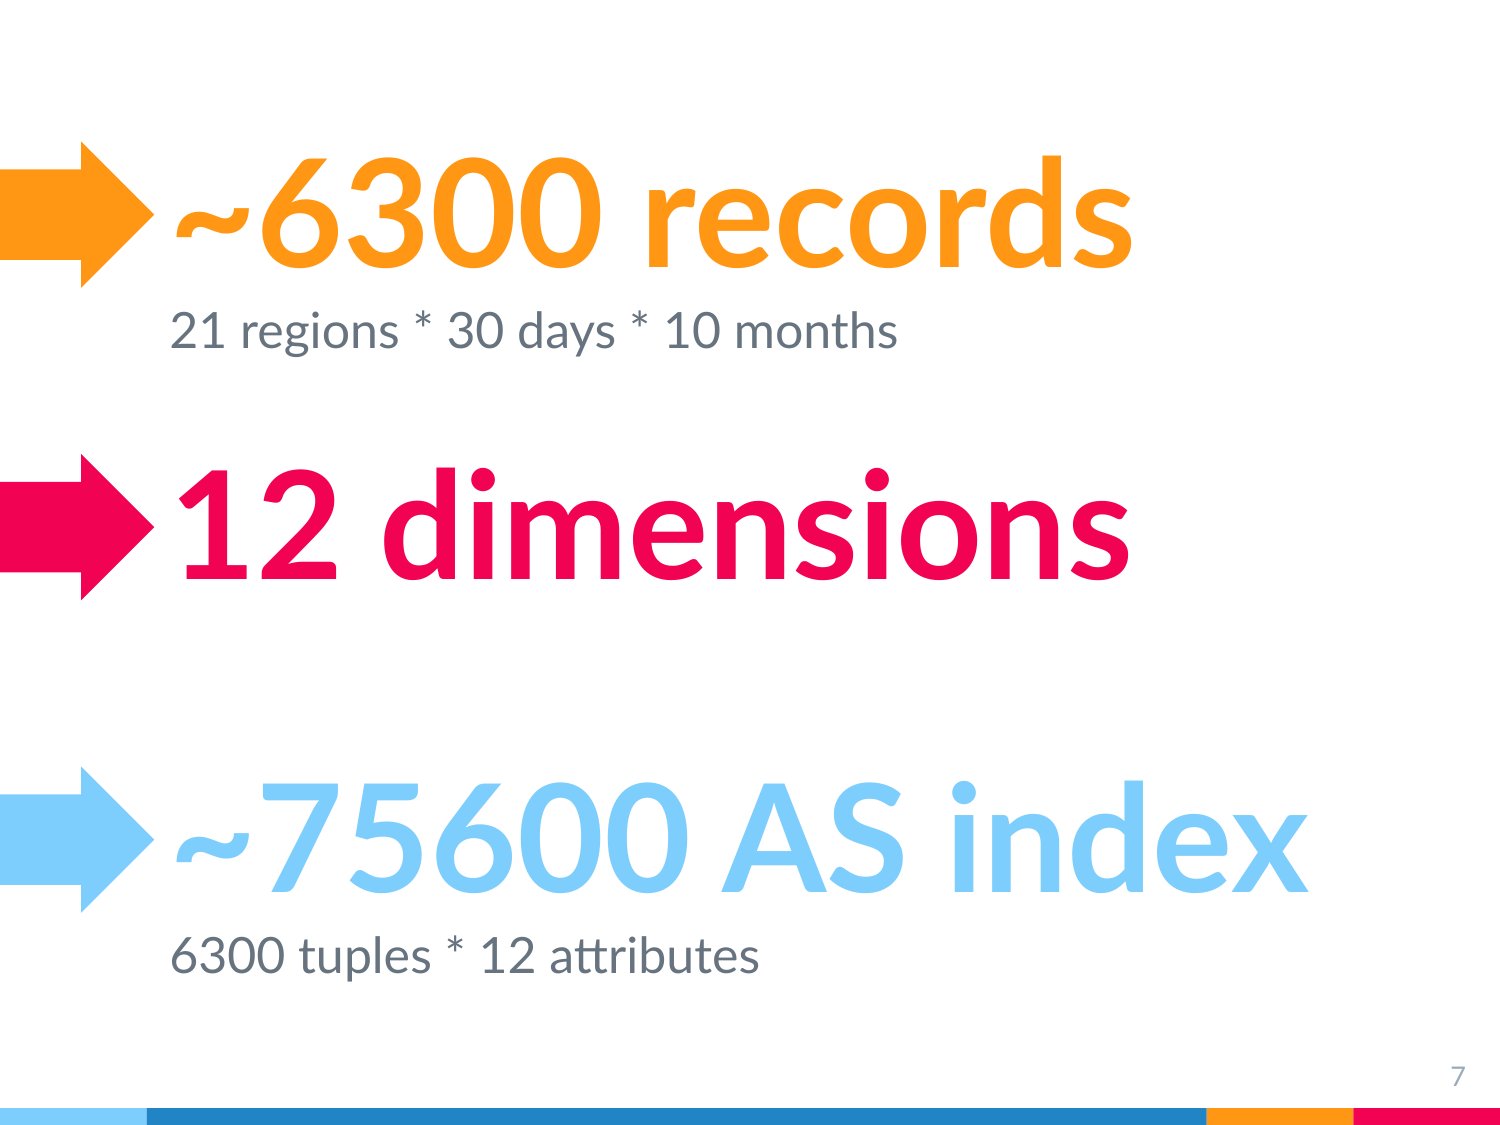

~6300 records

21 regions * 30 days * 10 months
12 dimensions

~75600 AS index

6300 tuples * 12 attributes
7